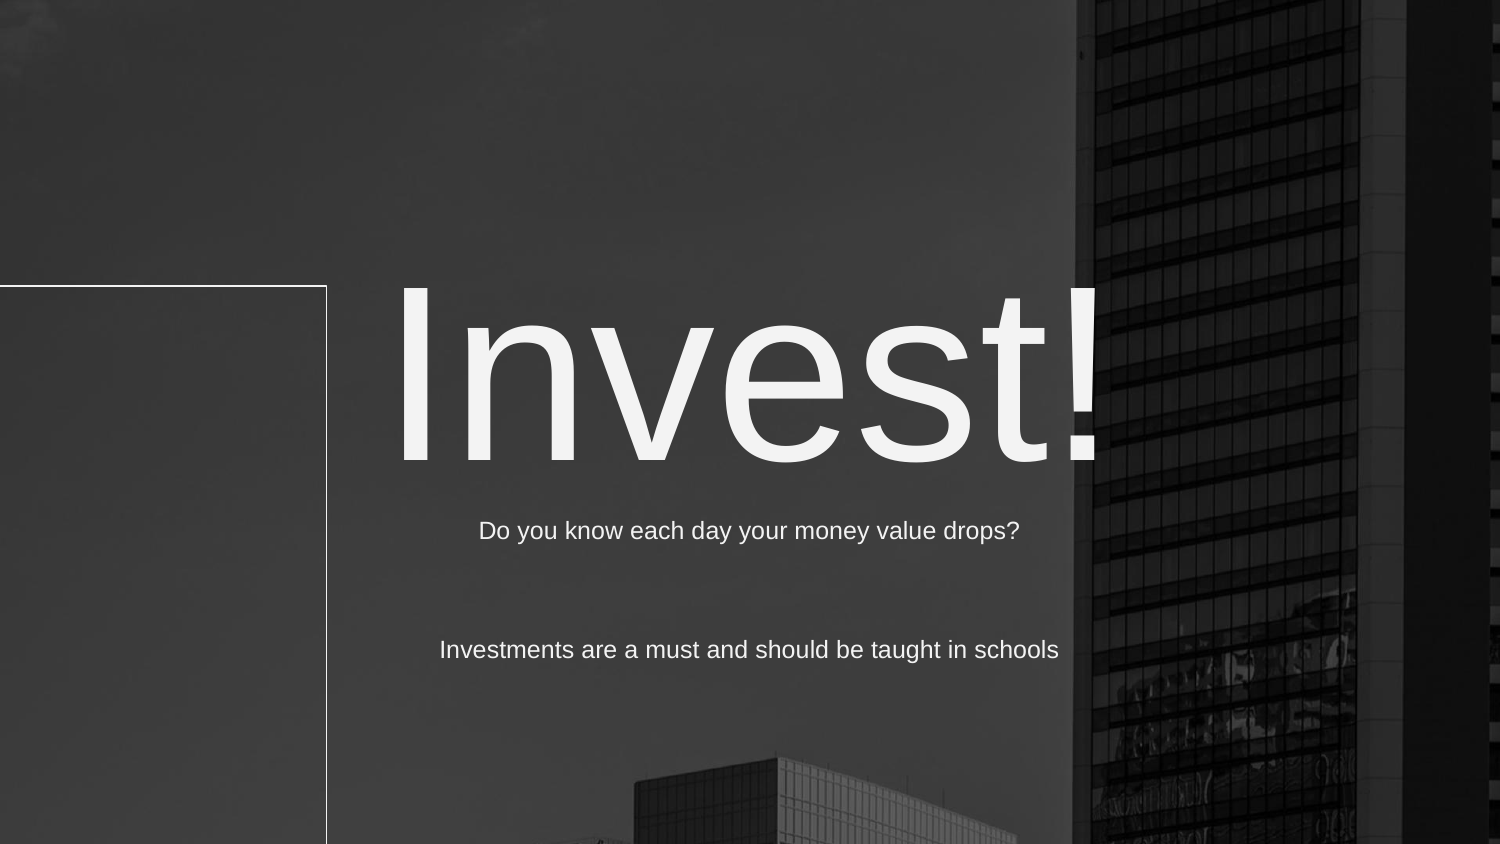

# Invest!

Do you know each day your money value drops?

Investments are a must and should be taught in schools